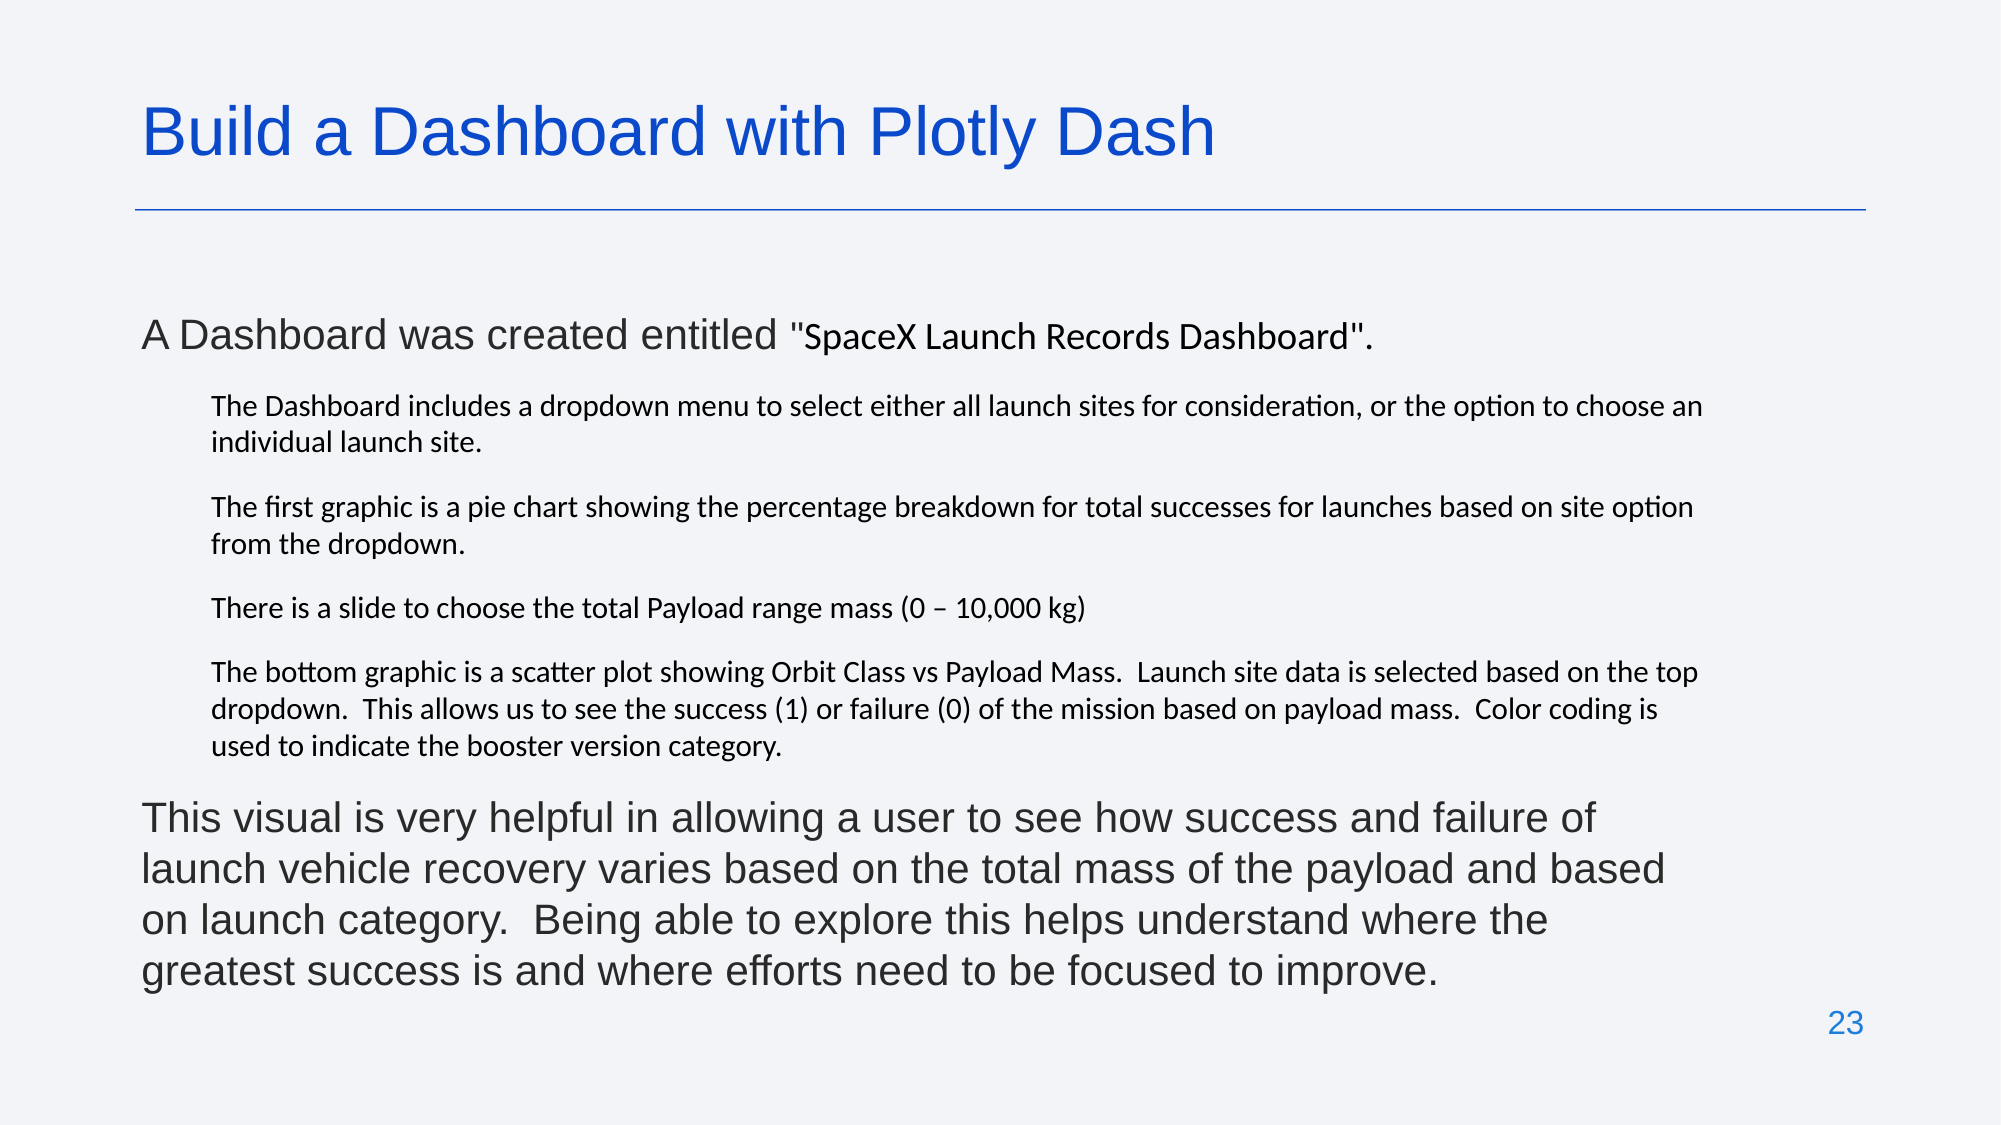

Build a Dashboard with Plotly Dash
A Dashboard was created entitled "SpaceX Launch Records Dashboard".
The Dashboard includes a dropdown menu to select either all launch sites for consideration, or the option to choose an individual launch site.
The first graphic is a pie chart showing the percentage breakdown for total successes for launches based on site option from the dropdown.
There is a slide to choose the total Payload range mass (0 – 10,000 kg)
The bottom graphic is a scatter plot showing Orbit Class vs Payload Mass.  Launch site data is selected based on the top dropdown.  This allows us to see the success (1) or failure (0) of the mission based on payload mass.  Color coding is used to indicate the booster version category.
This visual is very helpful in allowing a user to see how success and failure of launch vehicle recovery varies based on the total mass of the payload and based on launch category.  Being able to explore this helps understand where the greatest success is and where efforts need to be focused to improve.

23